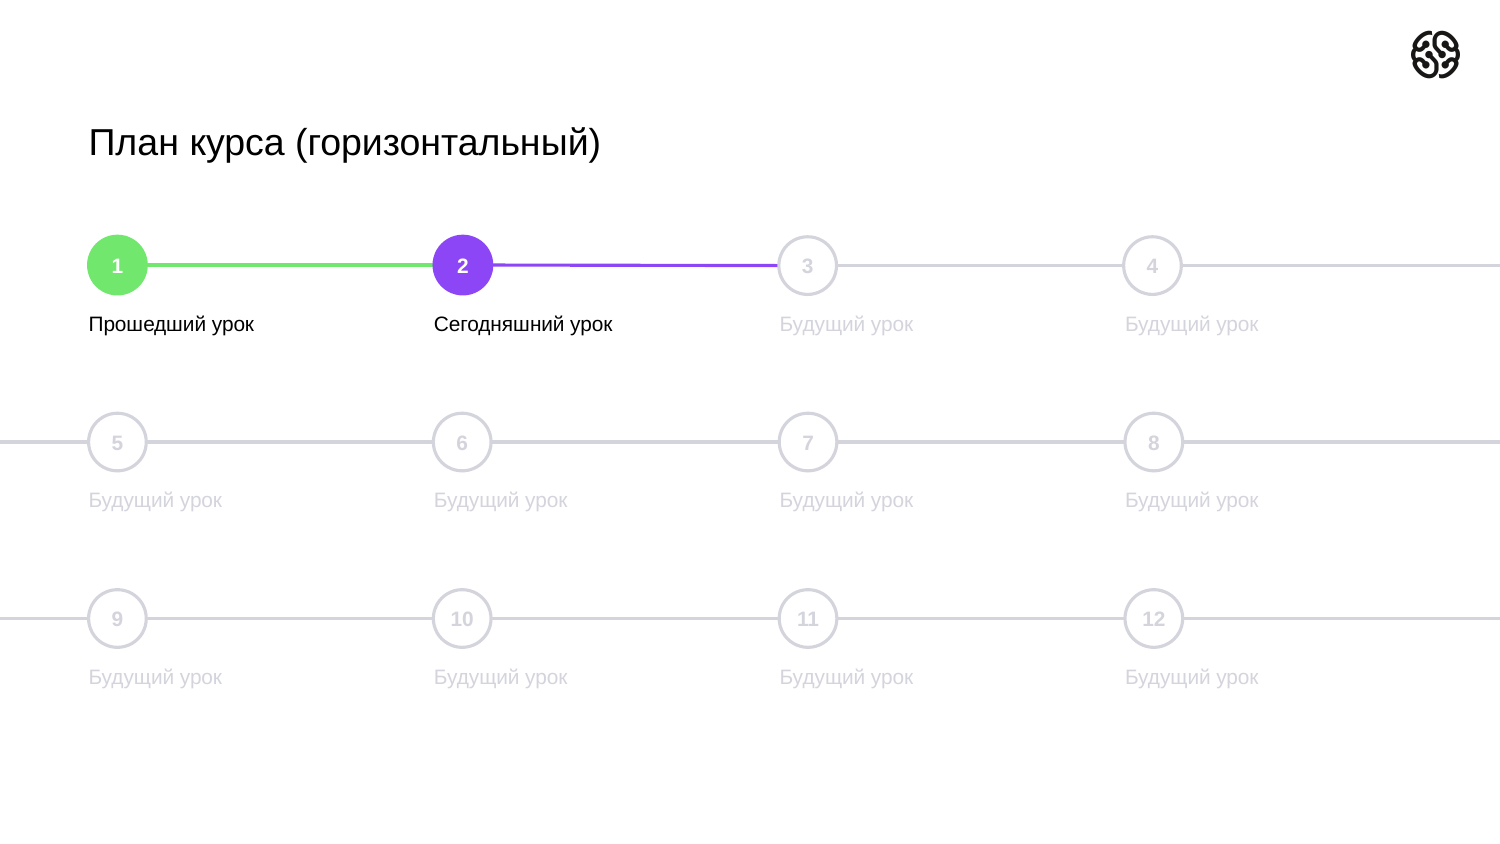

# План курса (горизонтальный)
2
1
3
4
Прошедший урок
Сегодняшний урок
Будущий урок

Будущий урок

5
6
7
8
Будущий урок

Будущий урок

Будущий урок

Будущий урок

9
10
11
12
Будущий урок

Будущий урок

Будущий урок

Будущий урок